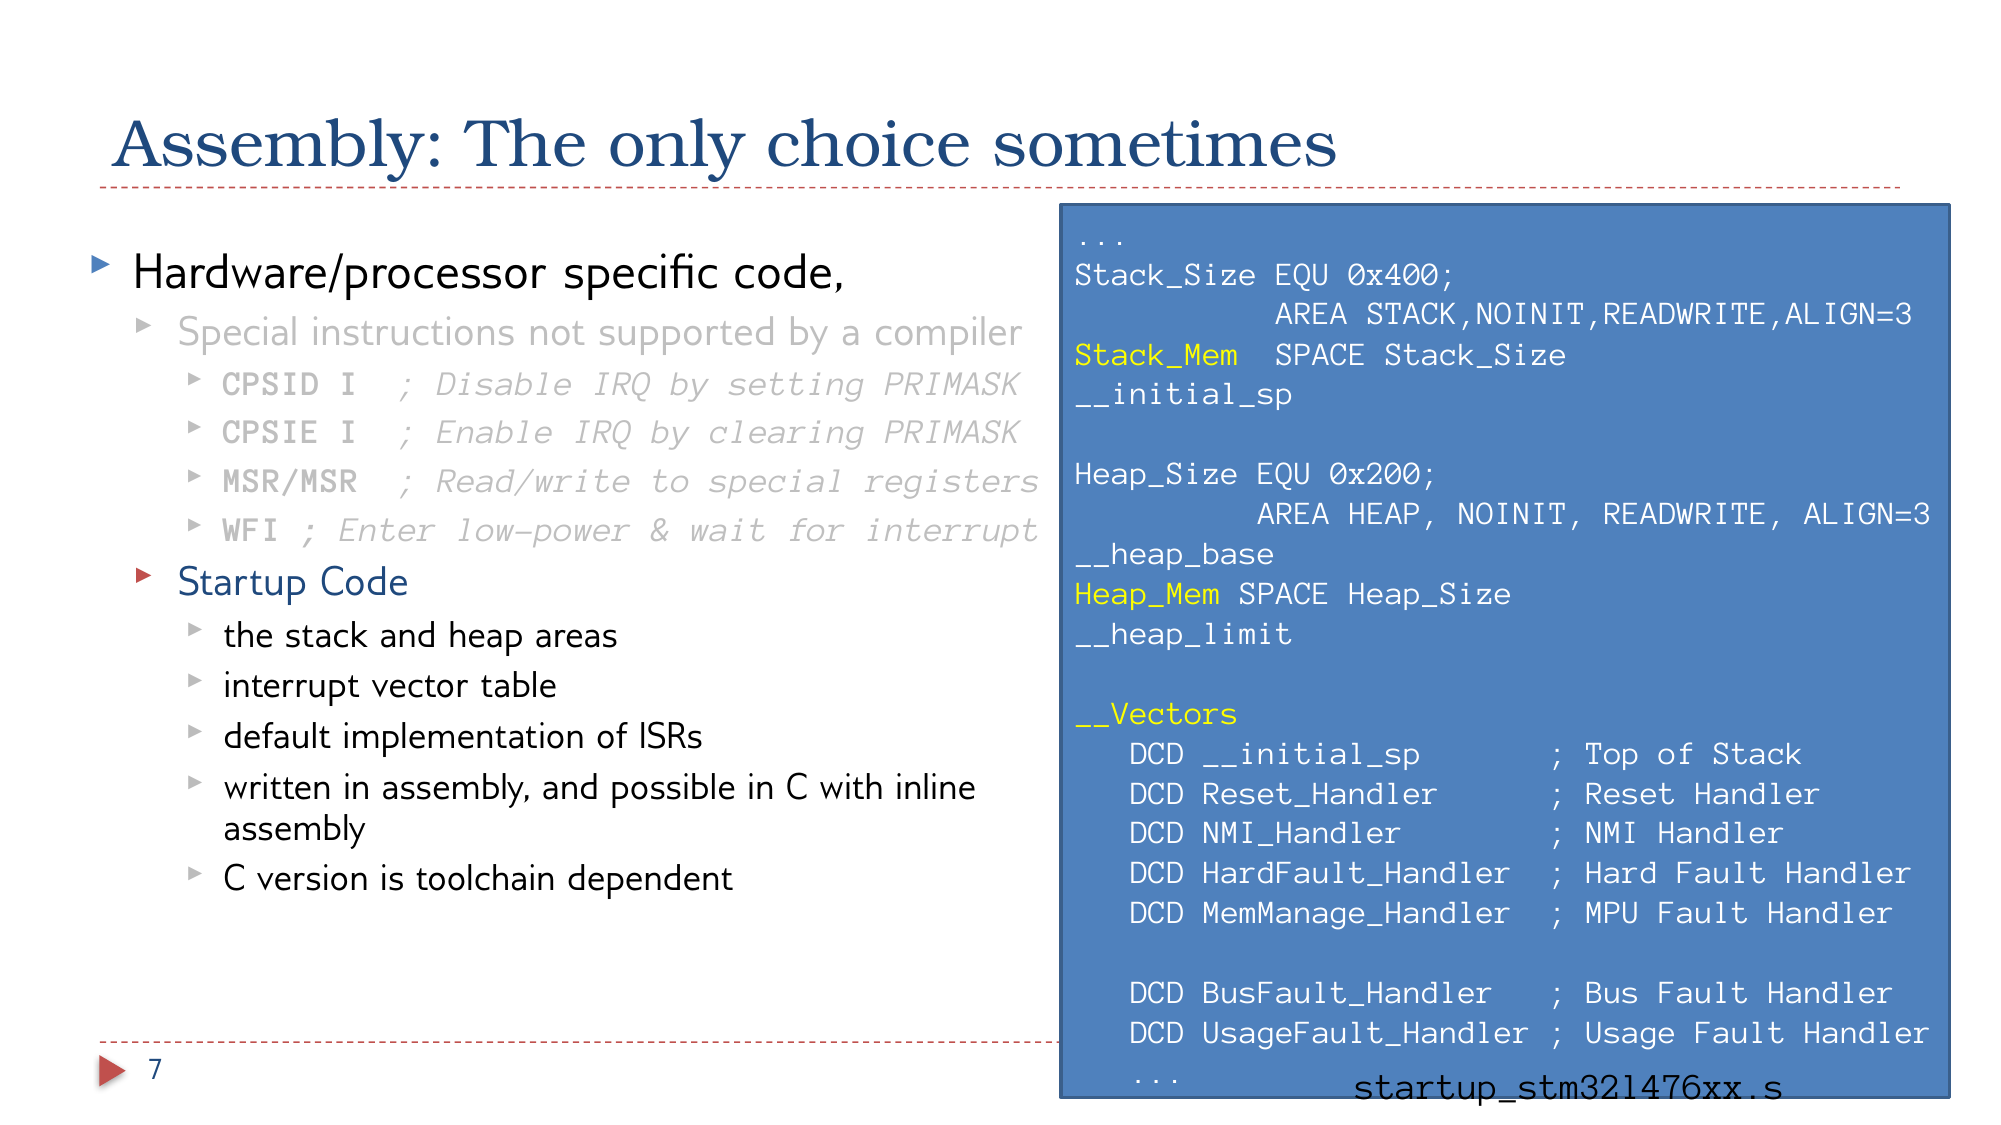

# Assembly: The only choice sometimes
...
Stack_Size EQU 0x400;
           AREA STACK,NOINIT,READWRITE,ALIGN=3 Stack_Mem  SPACE Stack_Size
__initial_sp
Heap_Size EQU 0x200;
          AREA HEAP, NOINIT, READWRITE, ALIGN=3 __heap_base
Heap_Mem SPACE Heap_Size
__heap_limit

__Vectors
   DCD __initial_sp       ; Top of Stack
   DCD Reset_Handler      ; Reset Handler
   DCD NMI_Handler        ; NMI Handler
   DCD HardFault_Handler  ; Hard Fault Handler
   DCD MemManage_Handler  ; MPU Fault Handler
   DCD BusFault_Handler   ; Bus Fault Handler
   DCD UsageFault_Handler ; Usage Fault Handler
   ...
Hardware/processor specific code,
Special instructions not supported by a compiler
CPSID I  ; Disable IRQ by setting PRIMASK
CPSIE I  ; Enable IRQ by clearing PRIMASK
MSR/MSR  ; Read/write to special registers
WFI ; Enter low-power & wait for interrupt
Startup Code
the stack and heap areas
interrupt vector table
default implementation of ISRs
written in assembly, and possible in C with inline assembly
C version is toolchain dependent

7
startup_stm32l476xx.s